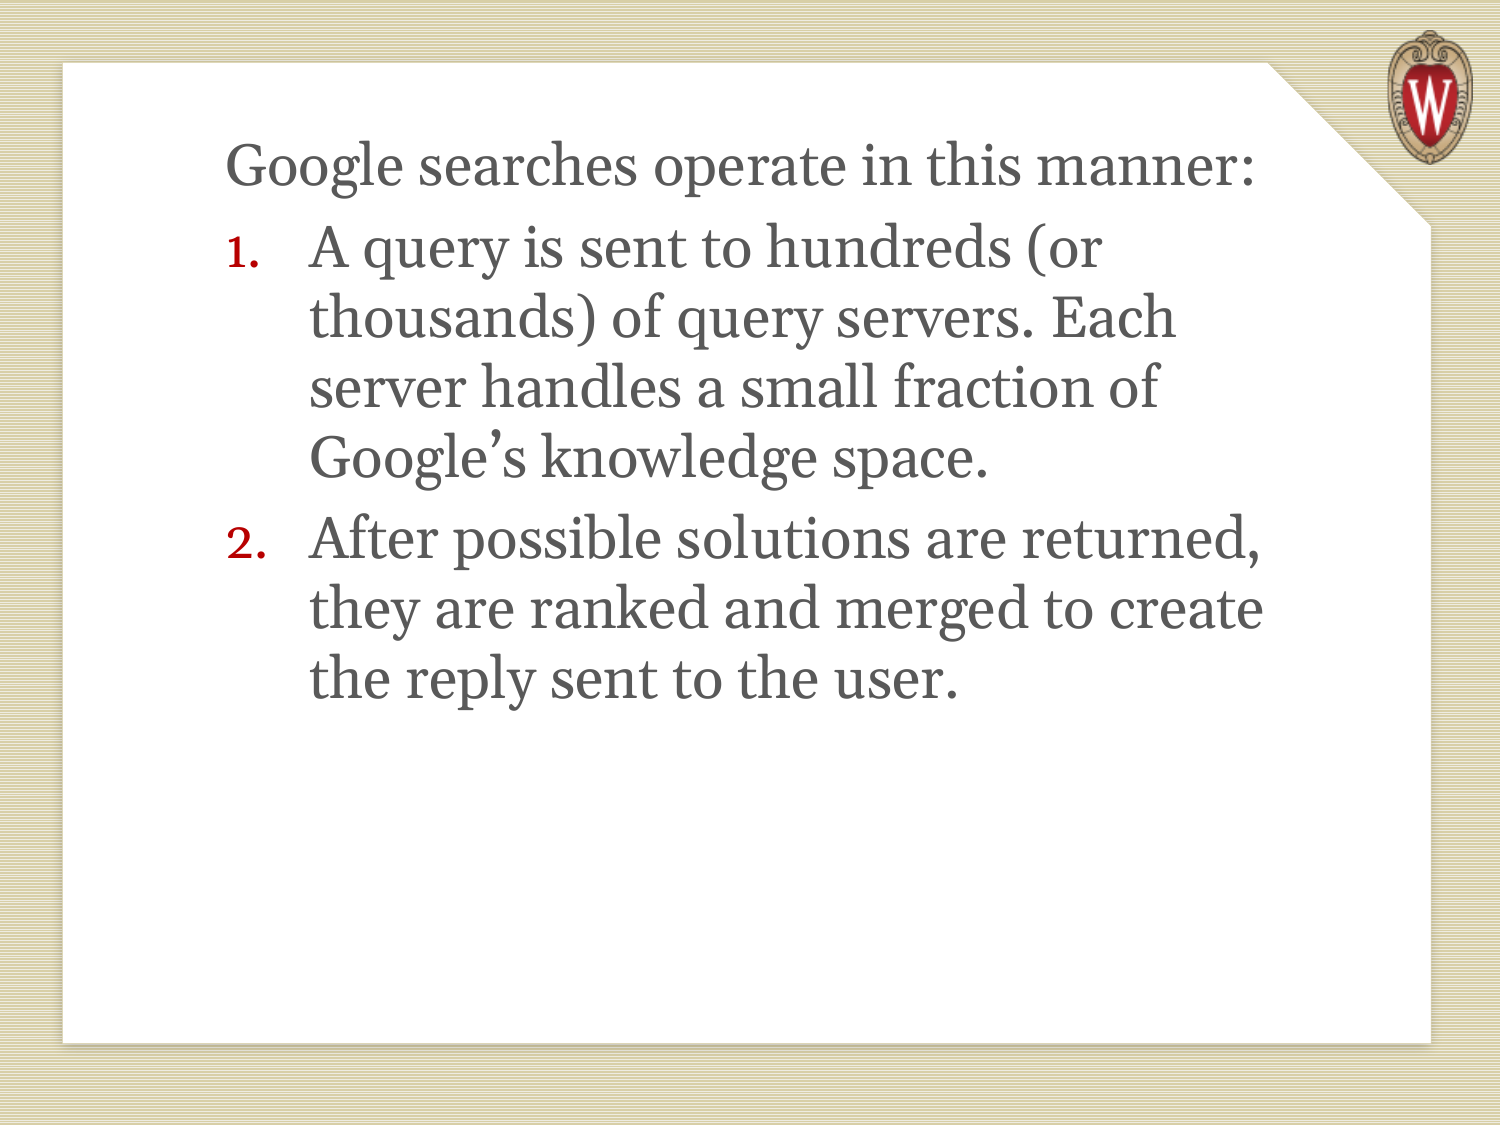

Google searches operate in this manner:
A query is sent to hundreds (or thousands) of query servers. Each server handles a small fraction of Google’s knowledge space.
After possible solutions are returned, they are ranked and merged to create the reply sent to the user.